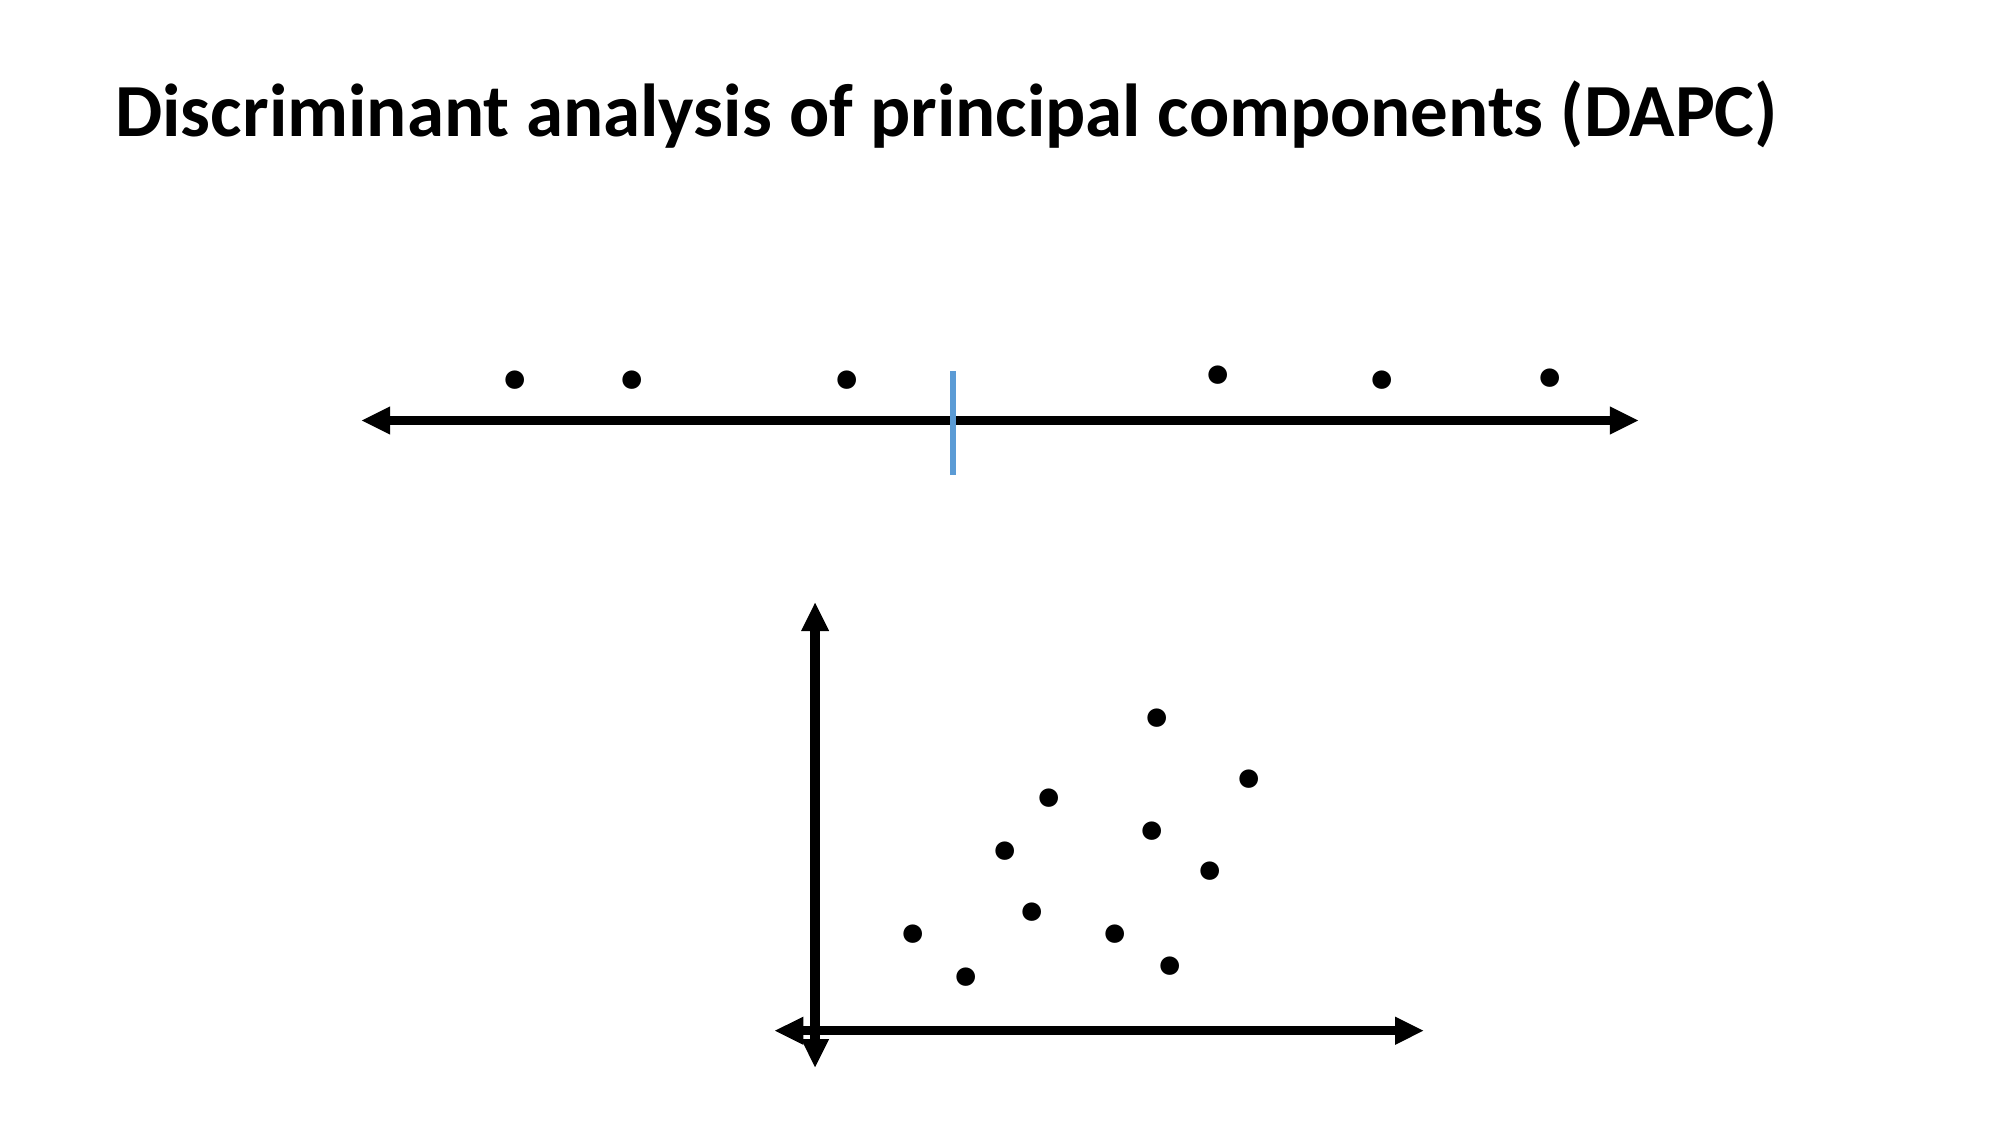

Discriminant analysis of principal components (DAPC)
.
.
.
.
.
.
.
.
.
.
.
.
.
.
.
.
.